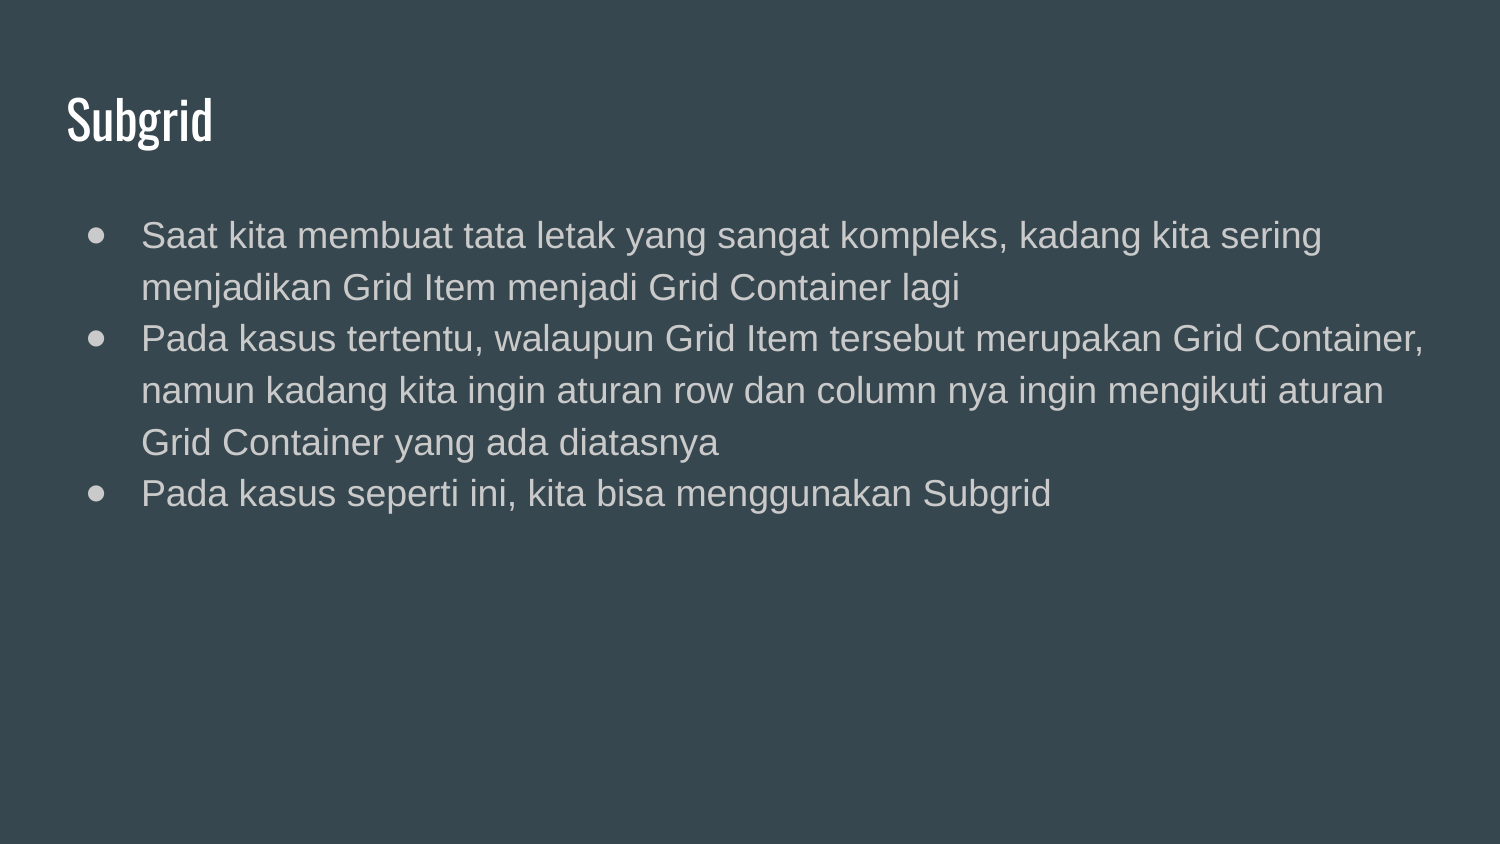

# Subgrid
Saat kita membuat tata letak yang sangat kompleks, kadang kita sering menjadikan Grid Item menjadi Grid Container lagi
Pada kasus tertentu, walaupun Grid Item tersebut merupakan Grid Container, namun kadang kita ingin aturan row dan column nya ingin mengikuti aturan Grid Container yang ada diatasnya
Pada kasus seperti ini, kita bisa menggunakan Subgrid